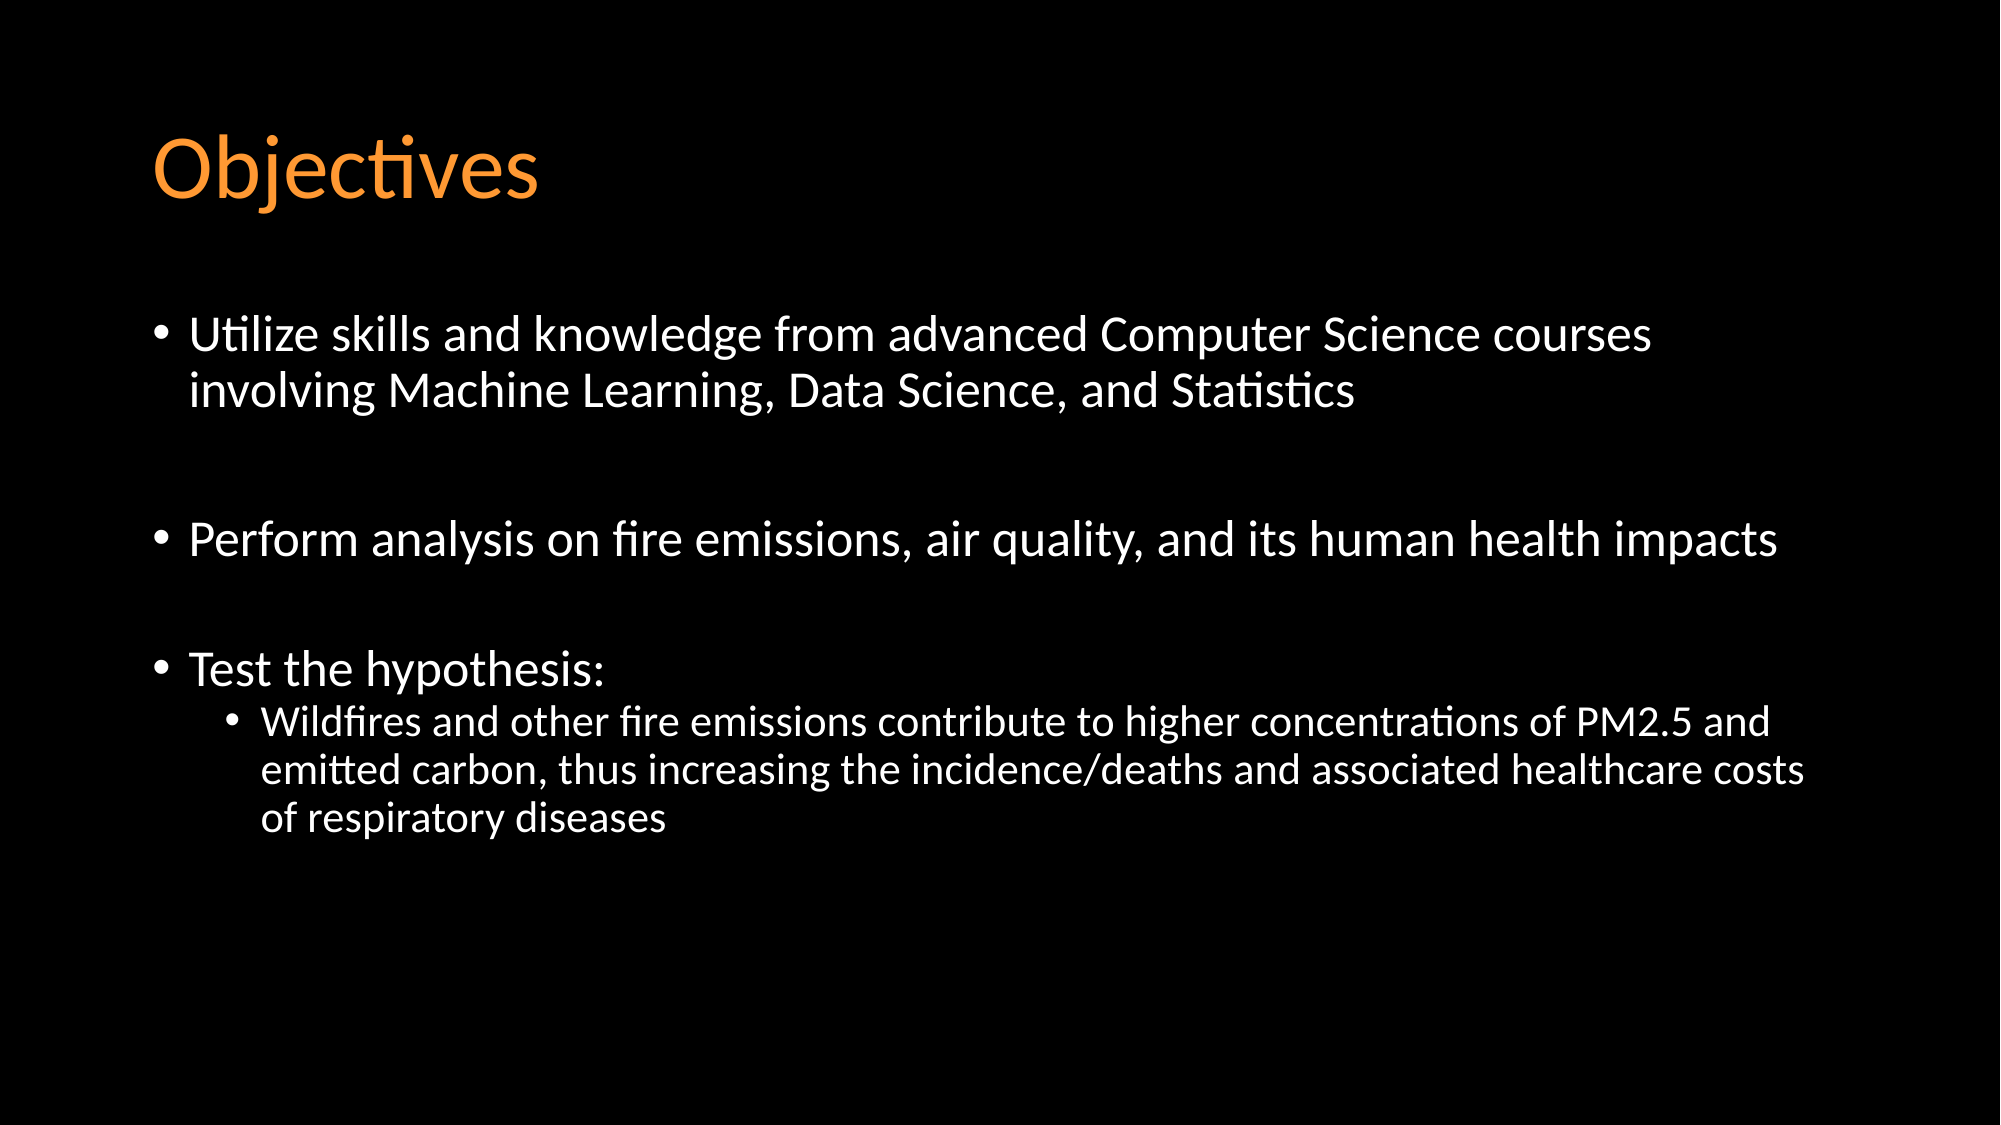

Objectives
Utilize skills and knowledge from advanced Computer Science courses involving Machine Learning, Data Science, and Statistics

Perform analysis on fire emissions, air quality, and its human health impacts

Test the hypothesis:
Wildfires and other fire emissions contribute to higher concentrations of PM2.5 and emitted carbon, thus increasing the incidence/deaths and associated healthcare costs of respiratory diseases